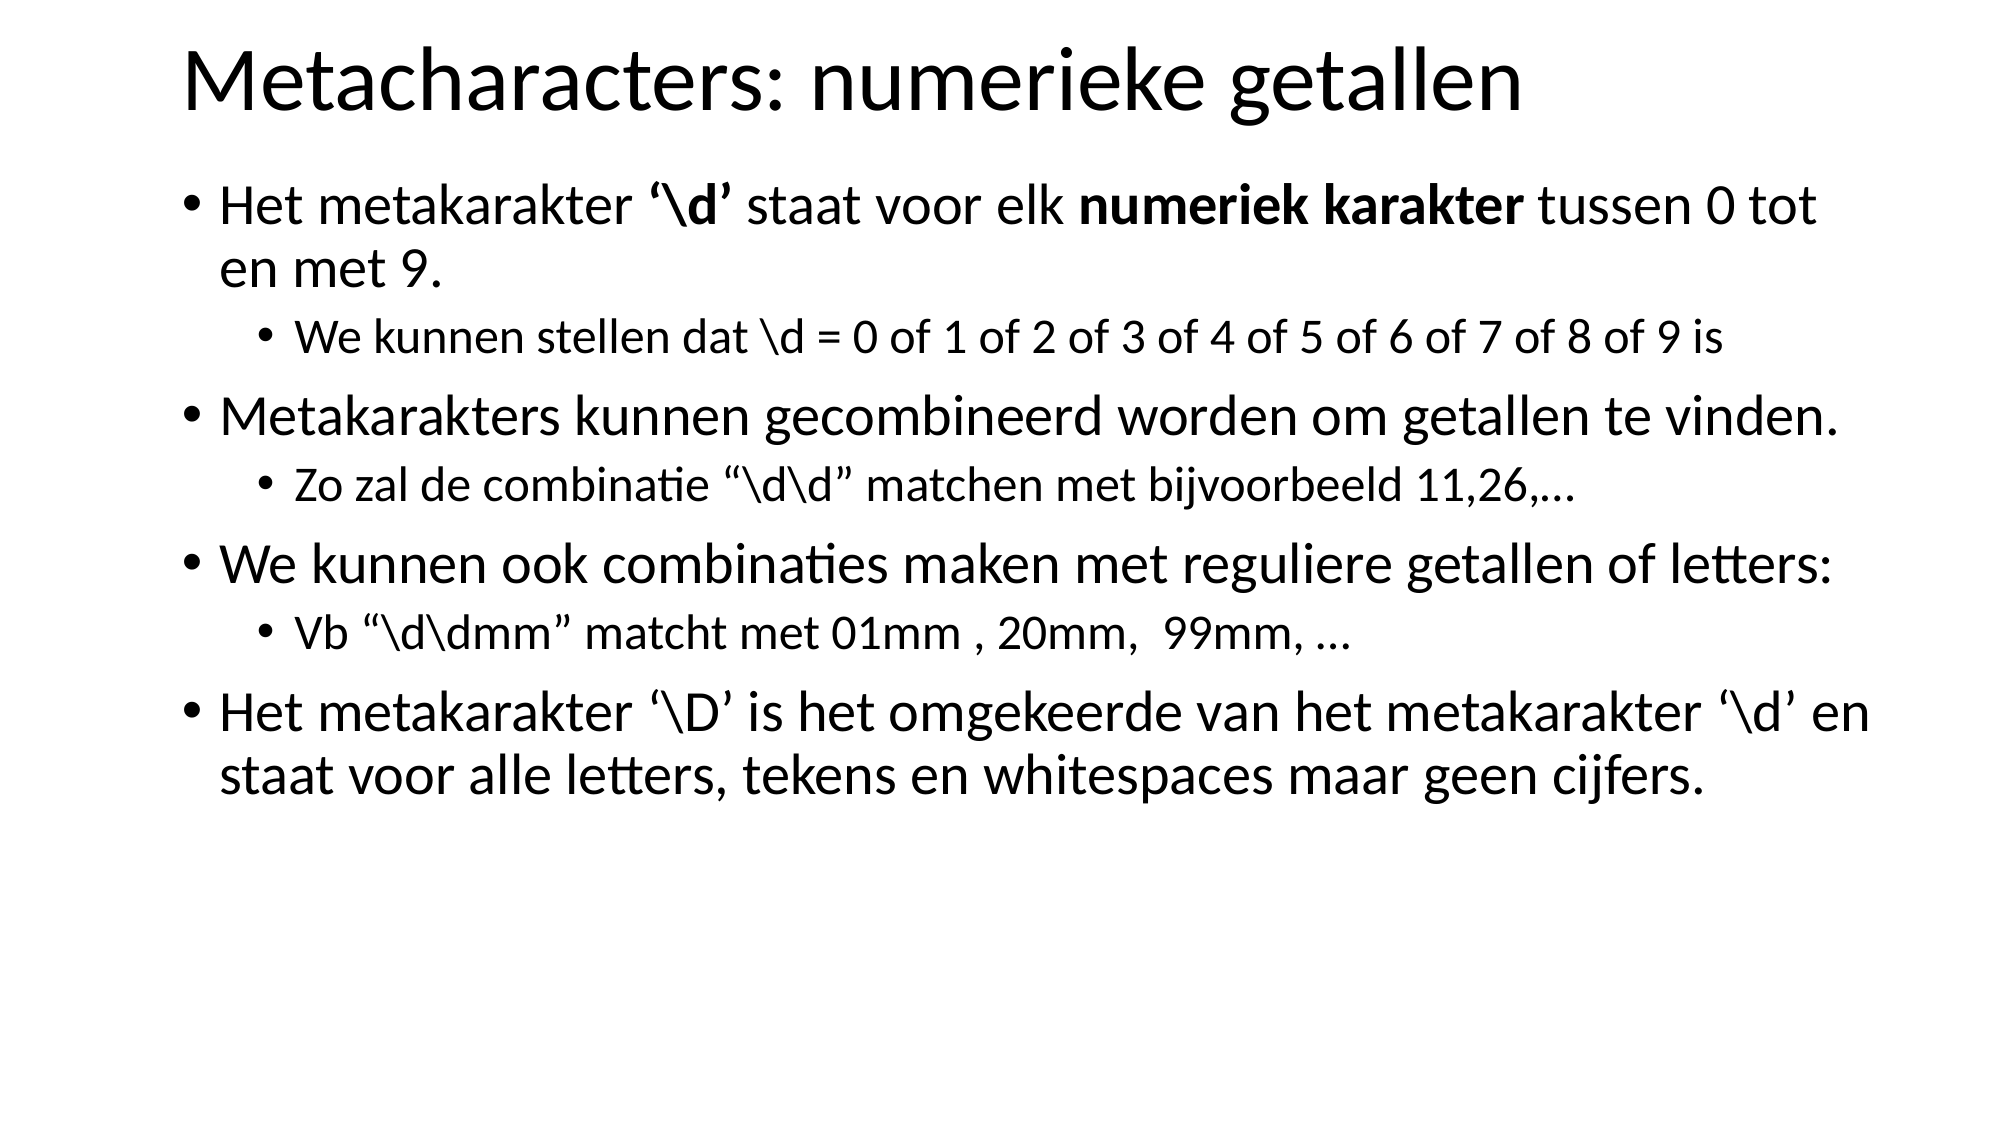

# Metacharacters: numerieke getallen
Het metakarakter ‘\d’ staat voor elk numeriek karakter tussen 0 tot en met 9.
We kunnen stellen dat \d = 0 of 1 of 2 of 3 of 4 of 5 of 6 of 7 of 8 of 9 is
Metakarakters kunnen gecombineerd worden om getallen te vinden.
Zo zal de combinatie “\d\d” matchen met bijvoorbeeld 11,26,…
We kunnen ook combinaties maken met reguliere getallen of letters:
Vb “\d\dmm” matcht met 01mm , 20mm,  99mm, …
Het metakarakter ‘\D’ is het omgekeerde van het metakarakter ‘\d’ en staat voor alle letters, tekens en whitespaces maar geen cijfers.